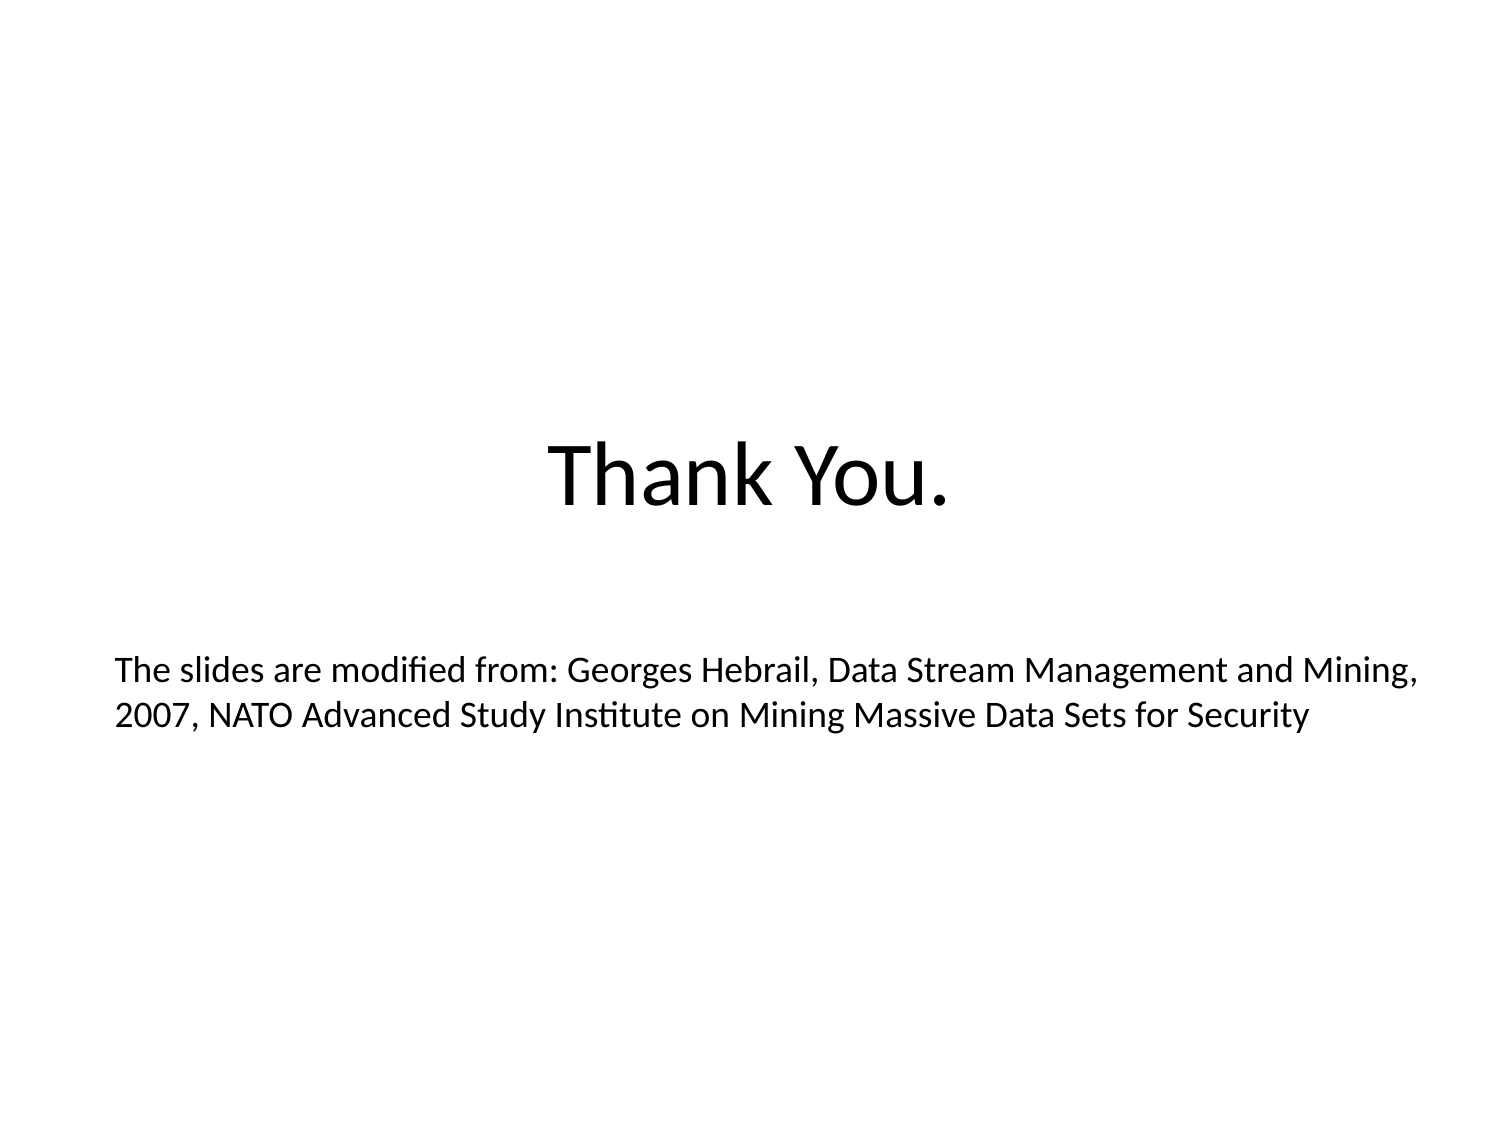

# Thank You.
The slides are modified from: Georges Hebrail, Data Stream Management and Mining, 2007, NATO Advanced Study Institute on Mining Massive Data Sets for Security